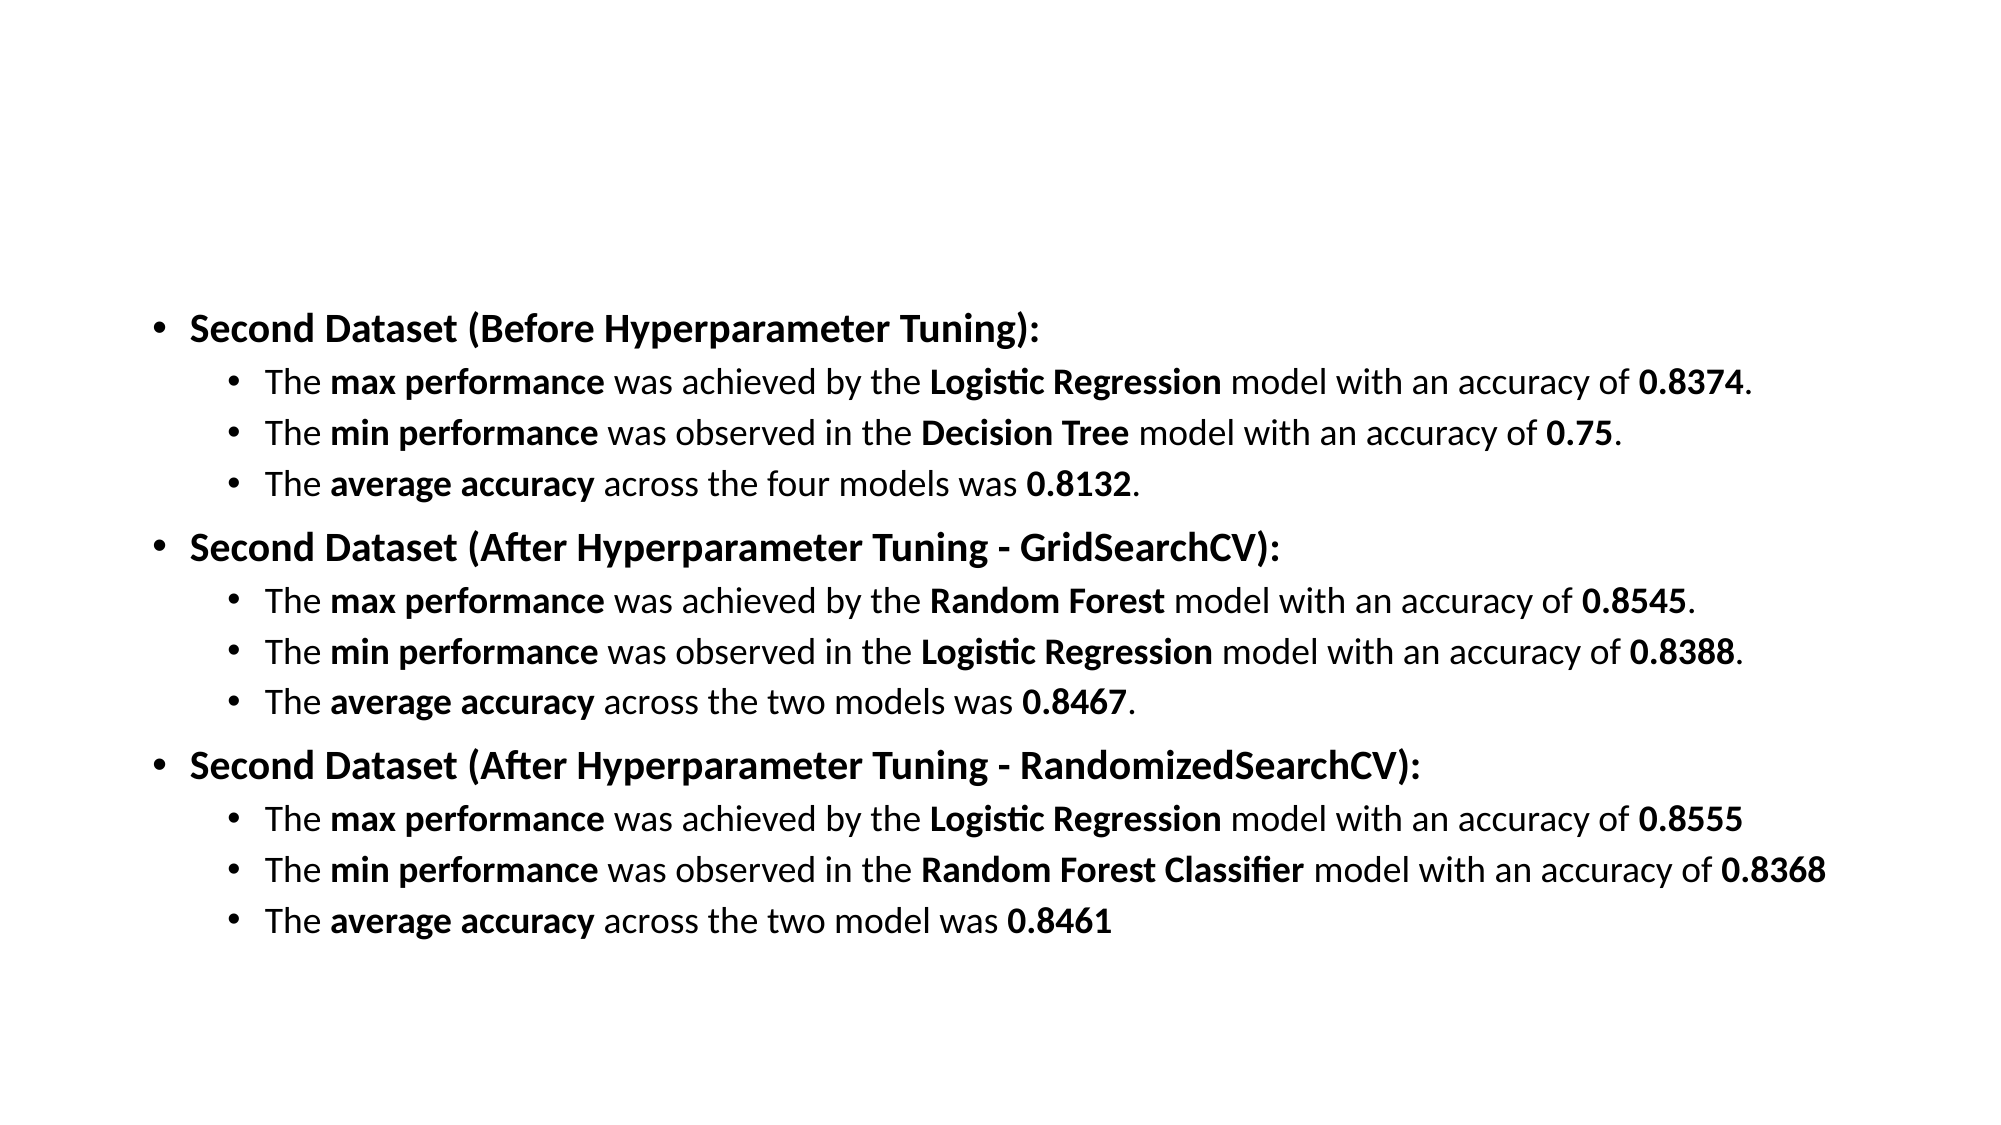

#
Second Dataset (Before Hyperparameter Tuning):
The max performance was achieved by the Logistic Regression model with an accuracy of 0.8374.
The min performance was observed in the Decision Tree model with an accuracy of 0.75.
The average accuracy across the four models was 0.8132.
Second Dataset (After Hyperparameter Tuning - GridSearchCV):
The max performance was achieved by the Random Forest model with an accuracy of 0.8545.
The min performance was observed in the Logistic Regression model with an accuracy of 0.8388.
The average accuracy across the two models was 0.8467.
Second Dataset (After Hyperparameter Tuning - RandomizedSearchCV):
The max performance was achieved by the Logistic Regression model with an accuracy of 0.8555
The min performance was observed in the Random Forest Classifier model with an accuracy of 0.8368
The average accuracy across the two model was 0.8461